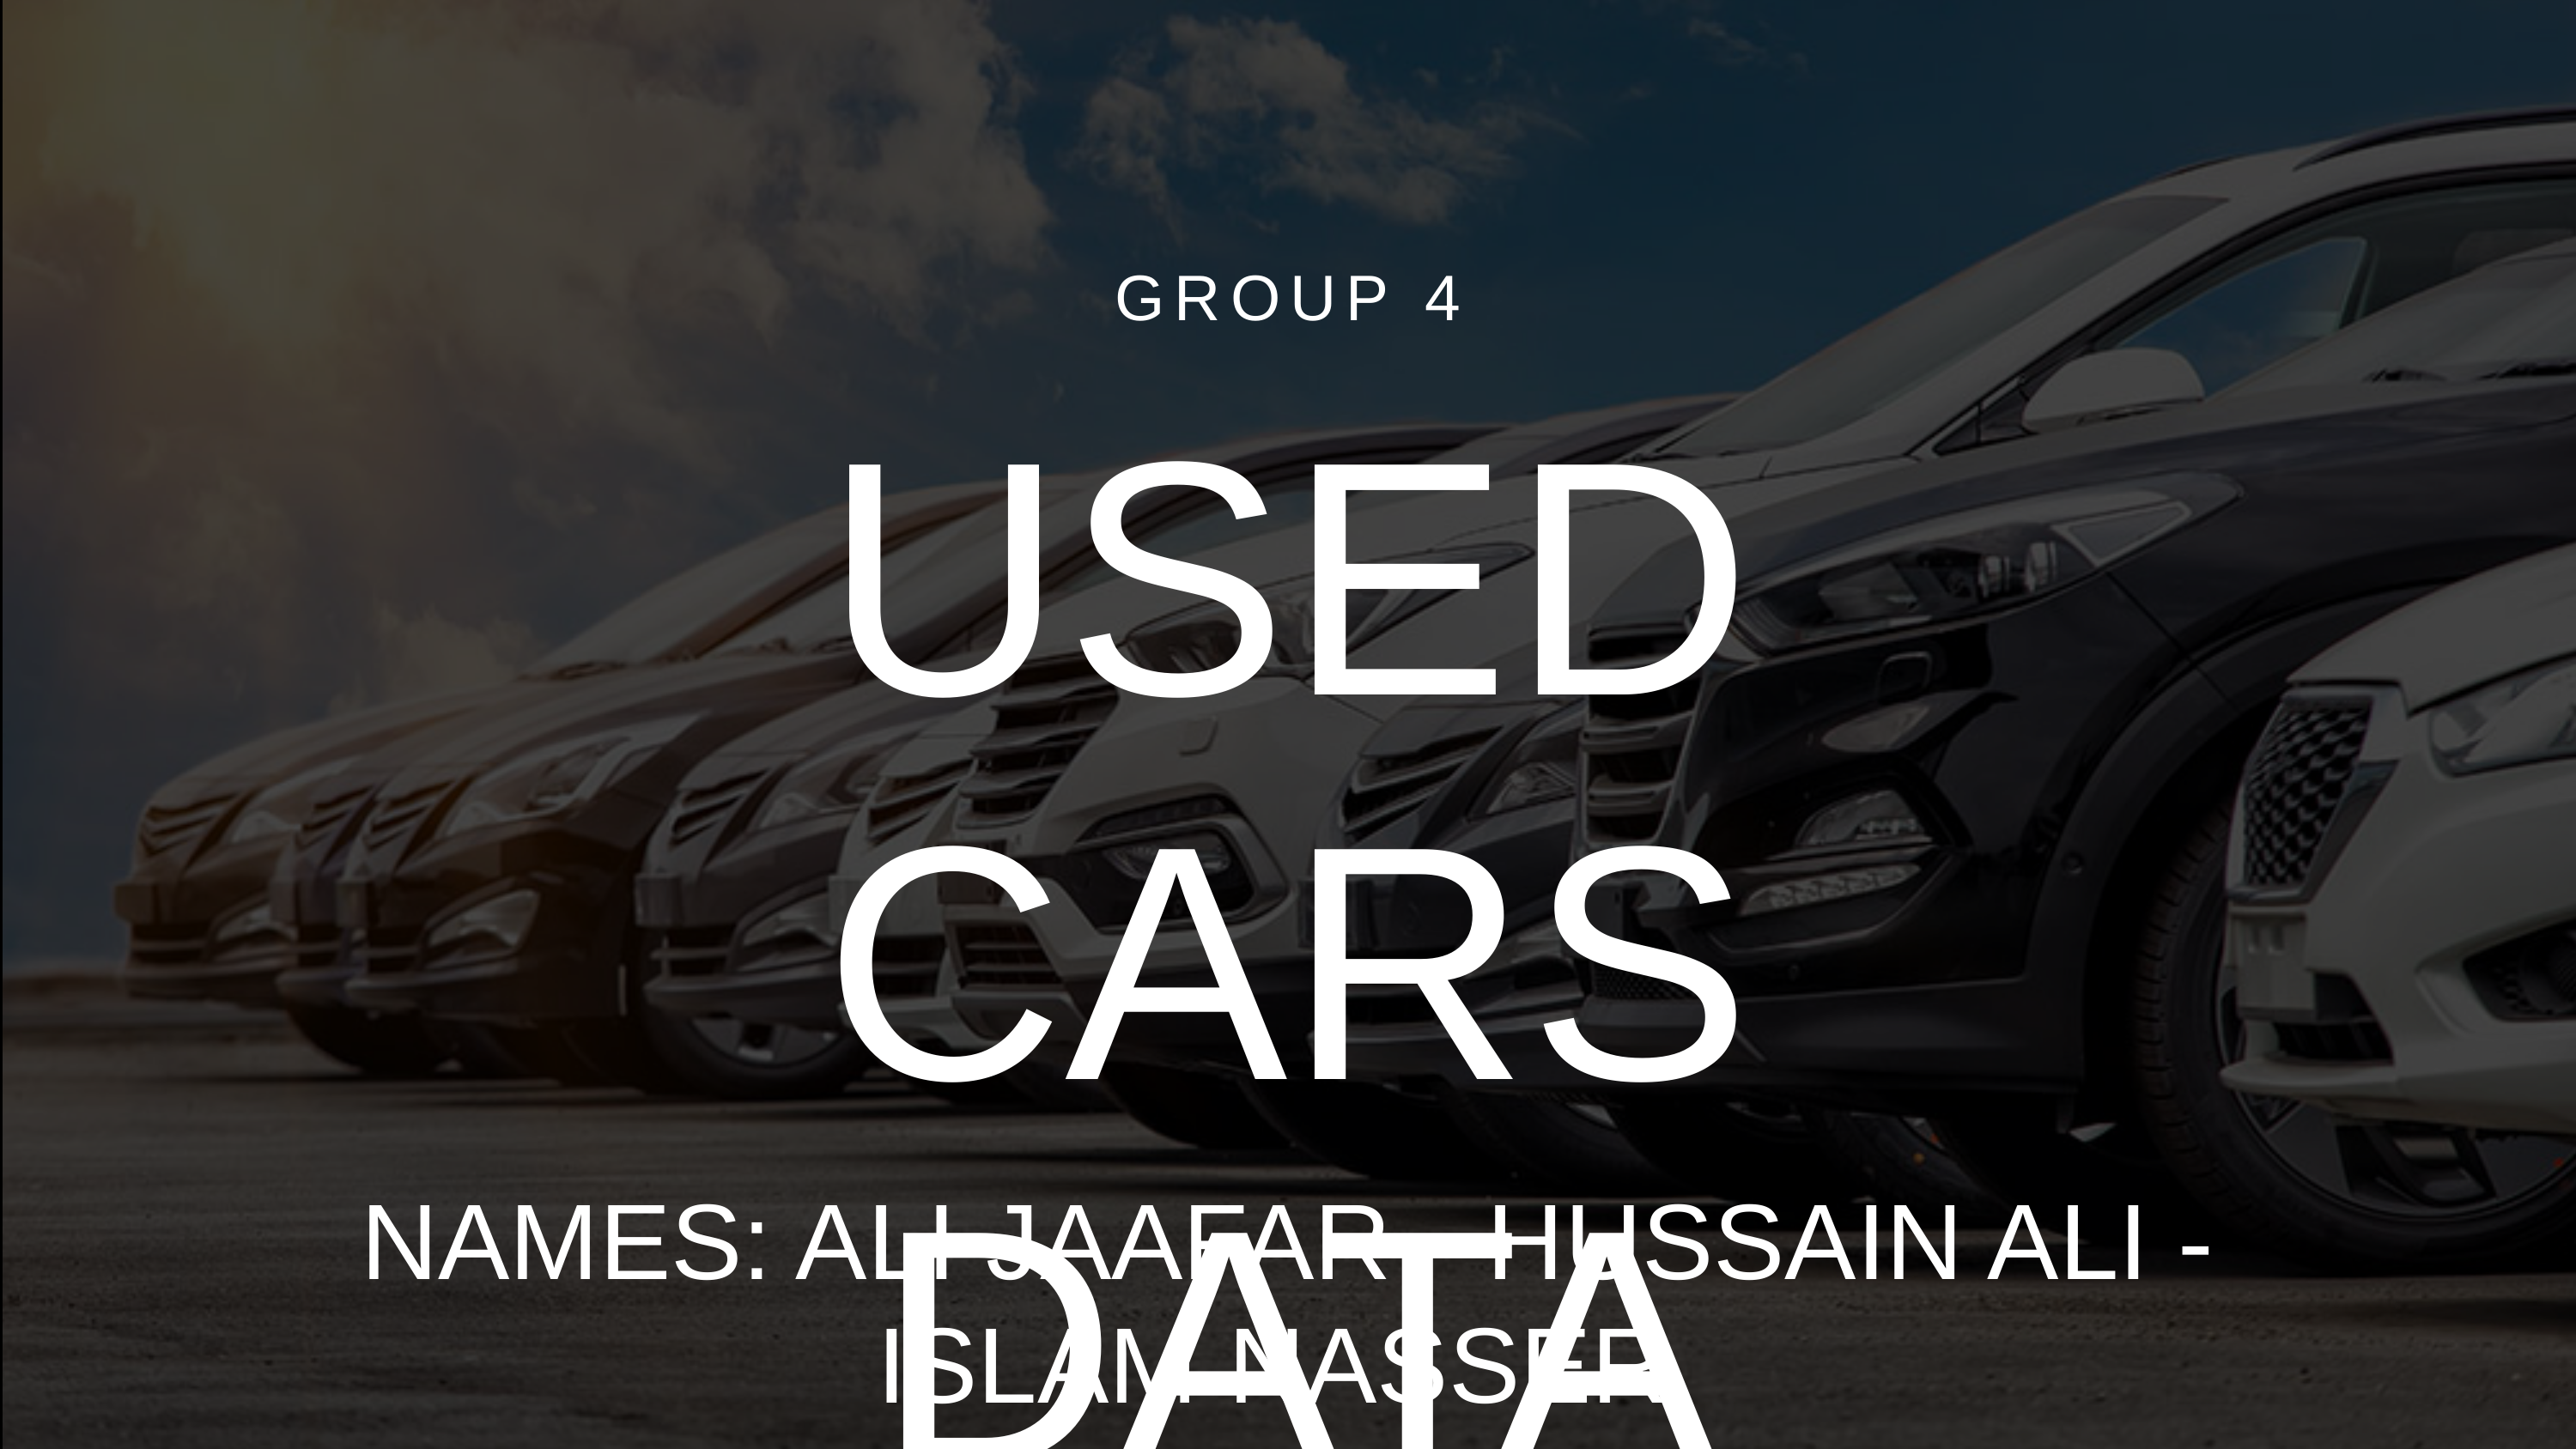

GROUP 4
USED CARS
DATA ANALYSIS
NAMES: ALI JAAFAR - HUSSAIN ALI - ISLAM NASSER